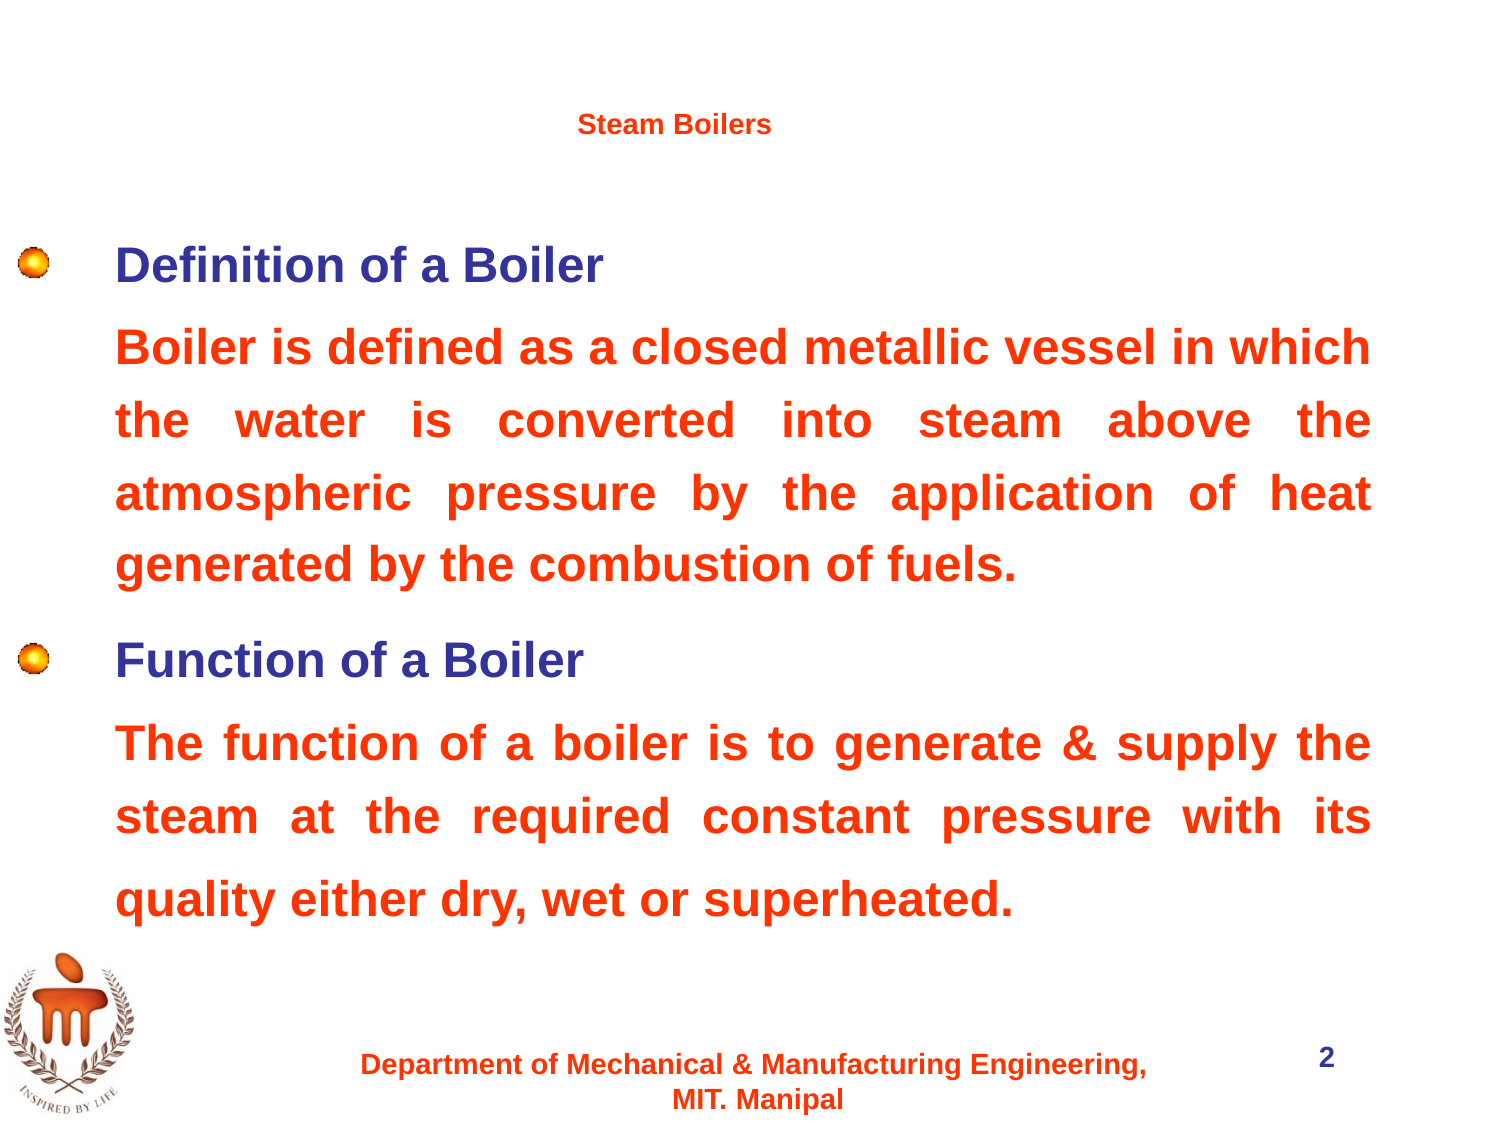

Steam Boilers
Definition of a Boiler
	Boiler is defined as a closed metallic vessel in which the water is converted into steam above the atmospheric pressure by the application of heat generated by the combustion of fuels.

Function of a Boiler
	The function of a boiler is to generate & supply the steam at the required constant pressure with its quality either dry, wet or superheated.

2
Department of Mechanical & Manufacturing Engineering,
MIT. Manipal